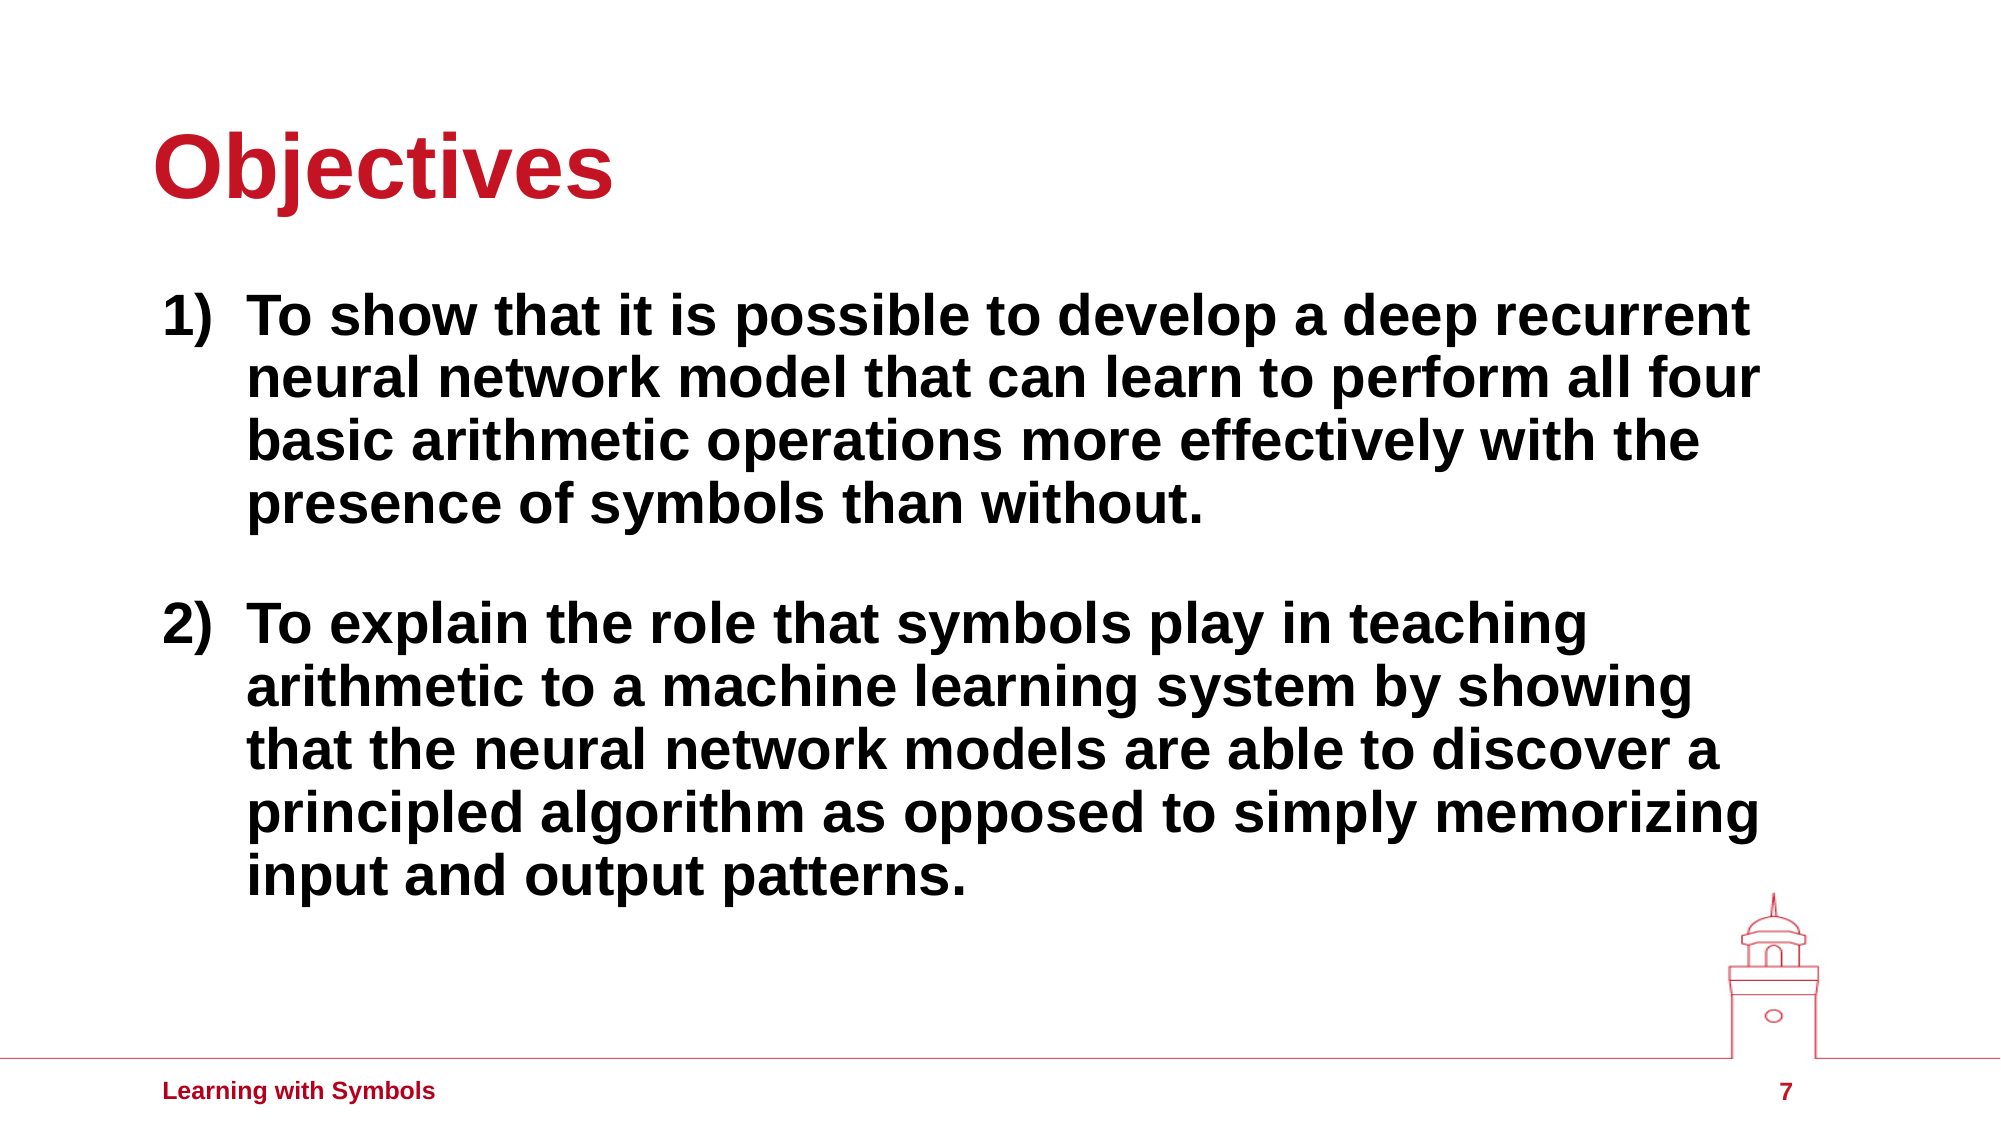

# Objectives
To show that it is possible to develop a deep recurrent neural network model that can learn to perform all four basic arithmetic operations more effectively with the presence of symbols than without.
To explain the role that symbols play in teaching arithmetic to a machine learning system by showing that the neural network models are able to discover a principled algorithm as opposed to simply memorizing input and output patterns.
7
Learning with Symbols